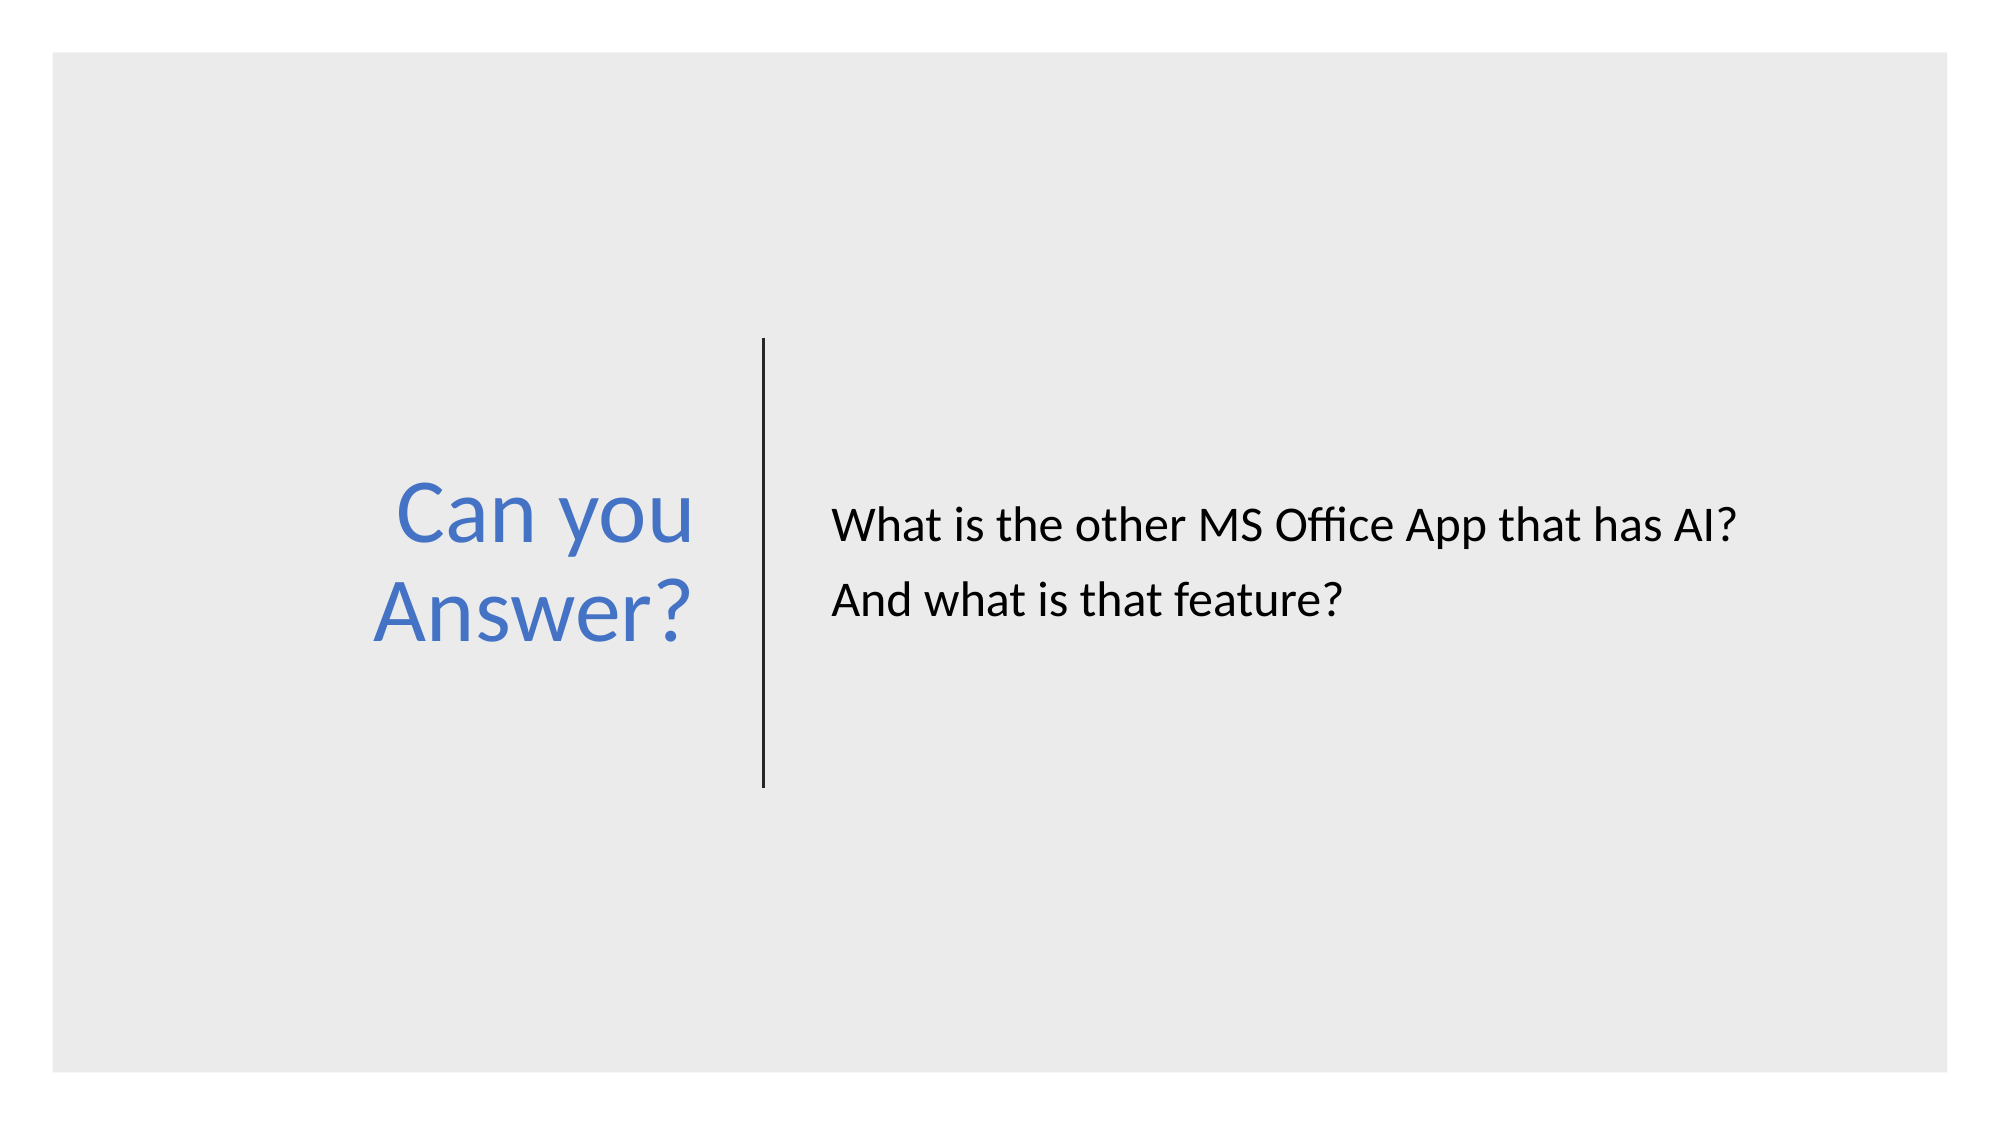

# Can you Answer?
What is the other MS Office App that has AI?
And what is that feature?